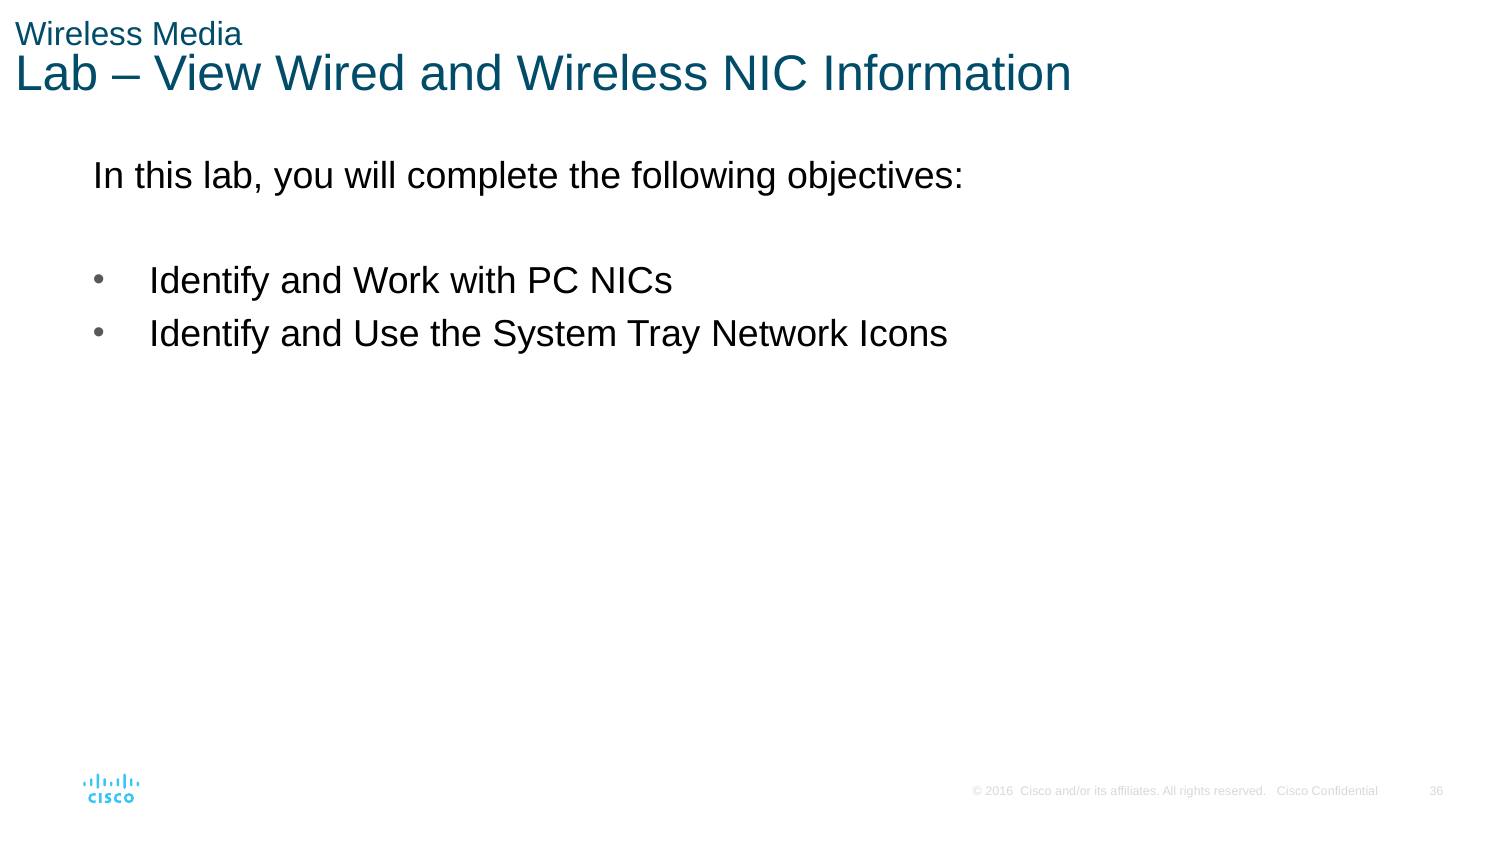

# Wireless Media Lab – View Wired and Wireless NIC Information
In this lab, you will complete the following objectives:

Identify and Work with PC NICs
Identify and Use the System Tray Network Icons